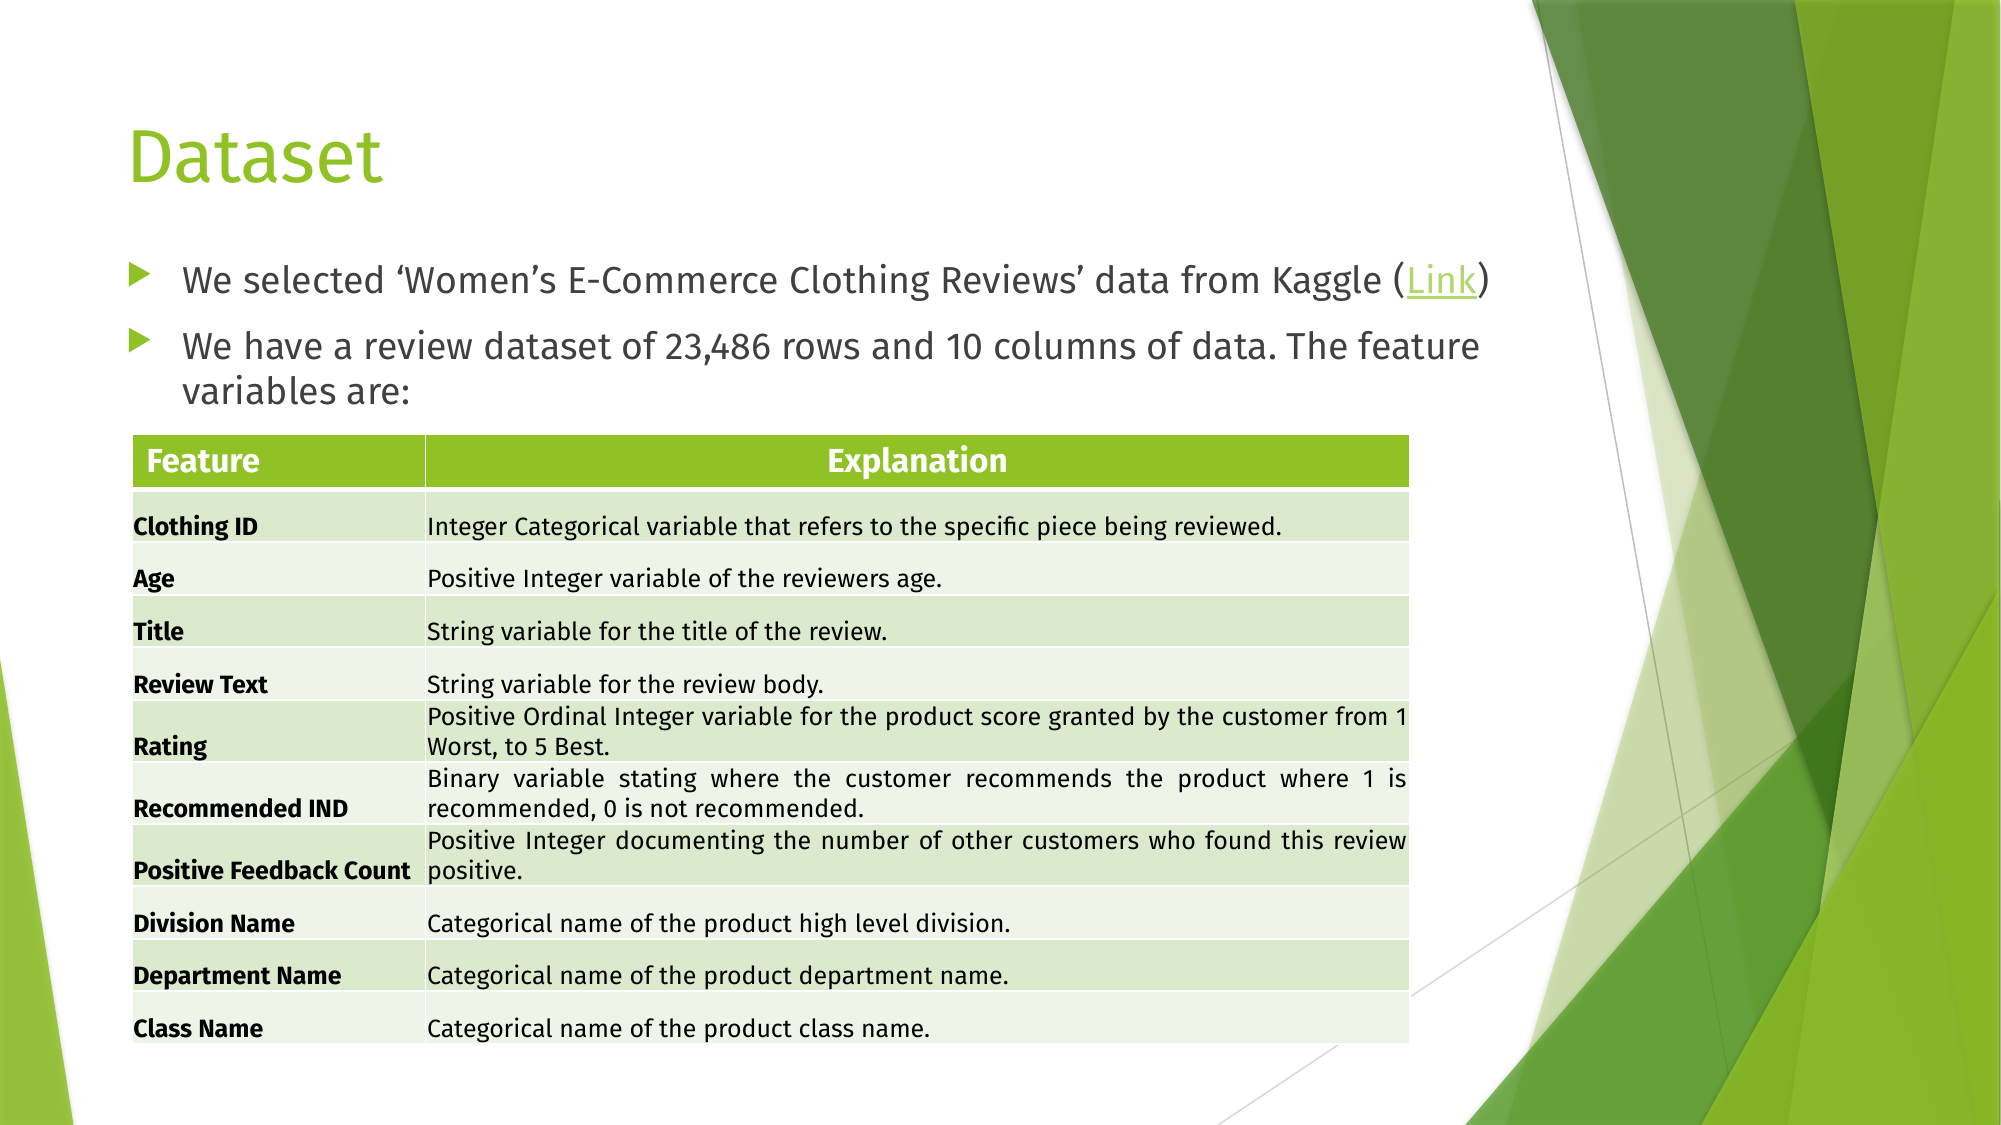

# Dataset
We selected ‘Women’s E-Commerce Clothing Reviews’ data from Kaggle (Link)
We have a review dataset of 23,486 rows and 10 columns of data. The feature variables are:

| Feature | Explanation |
| --- | --- |
| Clothing ID | Integer Categorical variable that refers to the specific piece being reviewed. |
| Age | Positive Integer variable of the reviewers age. |
| Title | String variable for the title of the review. |
| Review Text | String variable for the review body. |
| Rating | Positive Ordinal Integer variable for the product score granted by the customer from 1 Worst, to 5 Best. |
| Recommended IND | Binary variable stating where the customer recommends the product where 1 is recommended, 0 is not recommended. |
| Positive Feedback Count | Positive Integer documenting the number of other customers who found this review positive. |
| Division Name | Categorical name of the product high level division. |
| Department Name | Categorical name of the product department name. |
| Class Name | Categorical name of the product class name. |